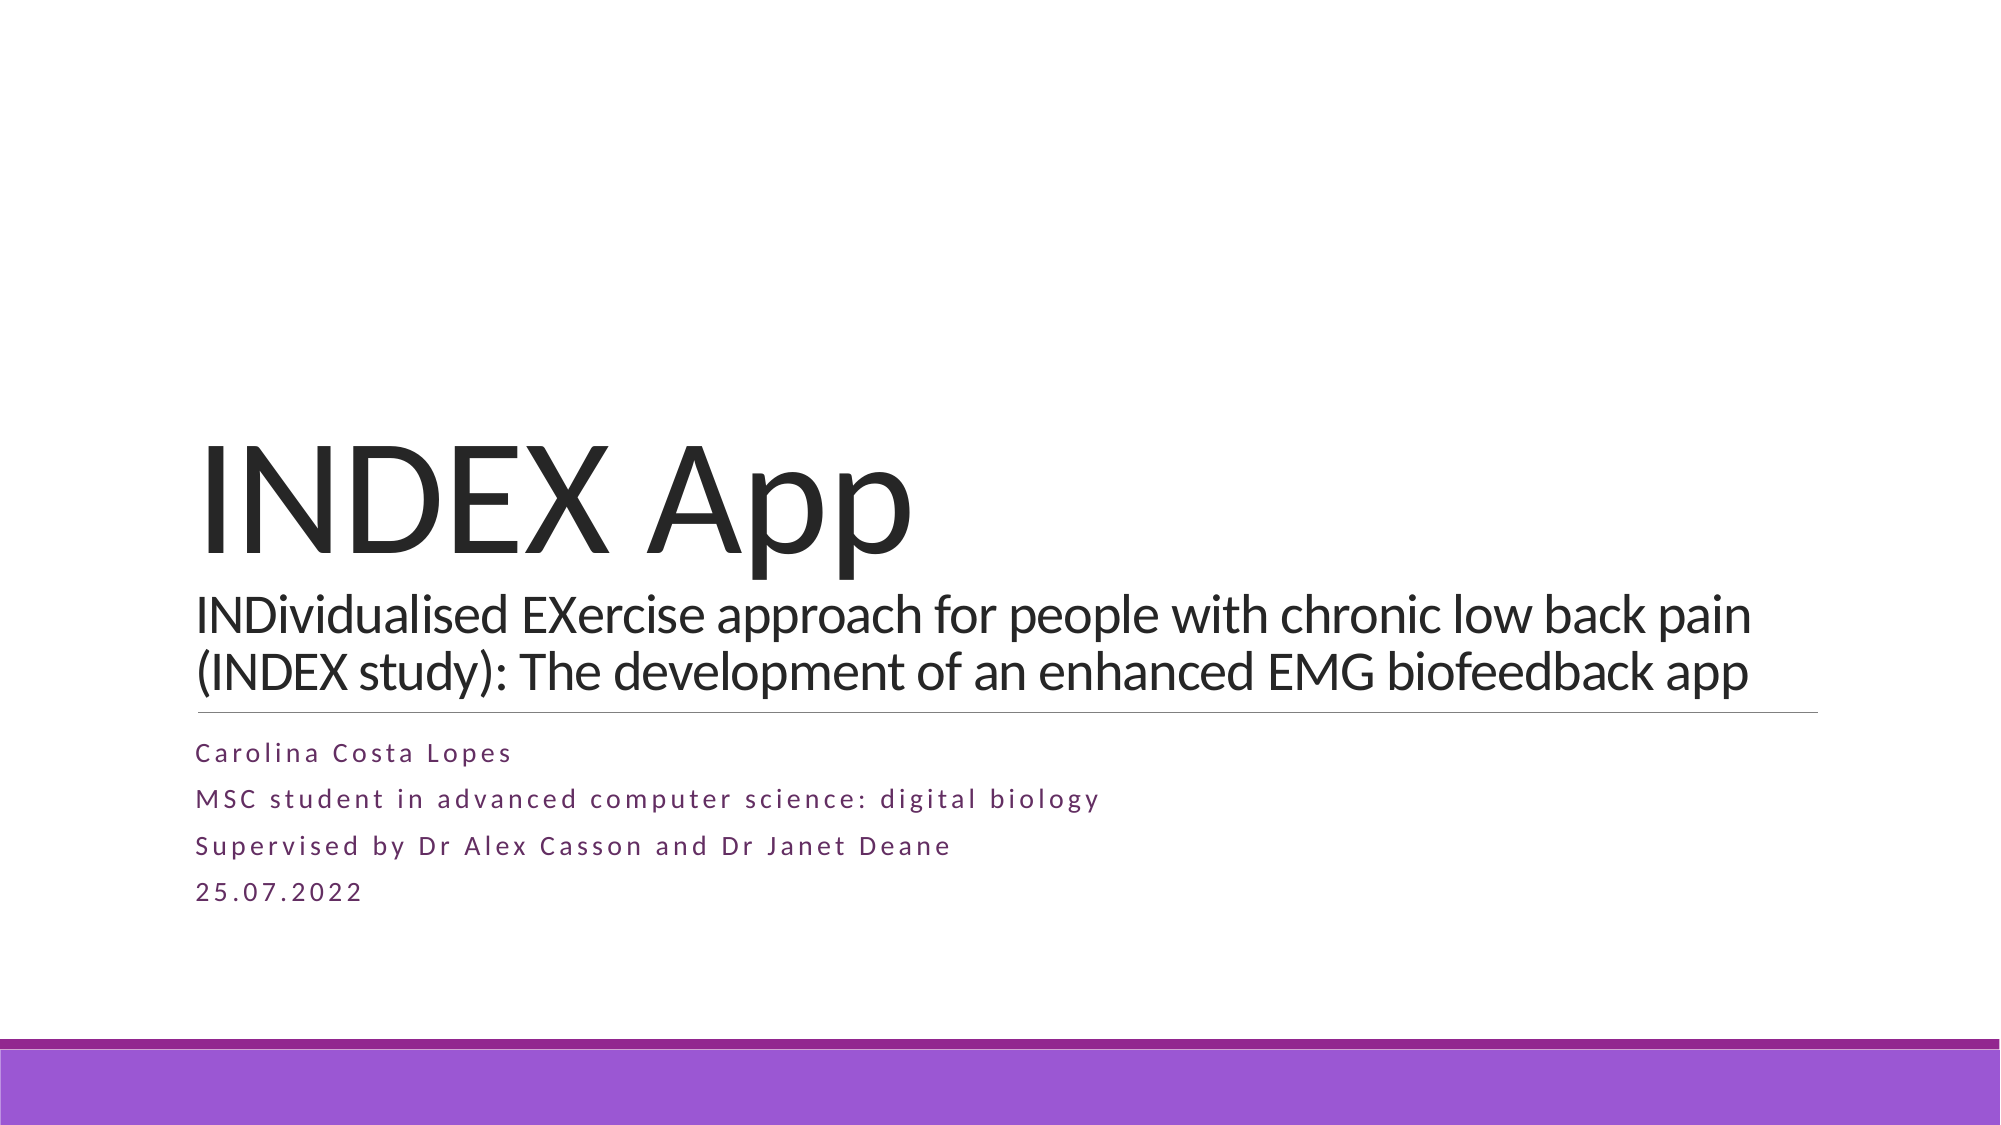

# INDEX App INDividualised EXercise approach for people with chronic low back pain (INDEX study): The development of an enhanced EMG biofeedback app
Carolina Costa Lopes
MSC student in advanced computer science: digital biology
Supervised by Dr Alex Casson and Dr Janet Deane
25.07.2022